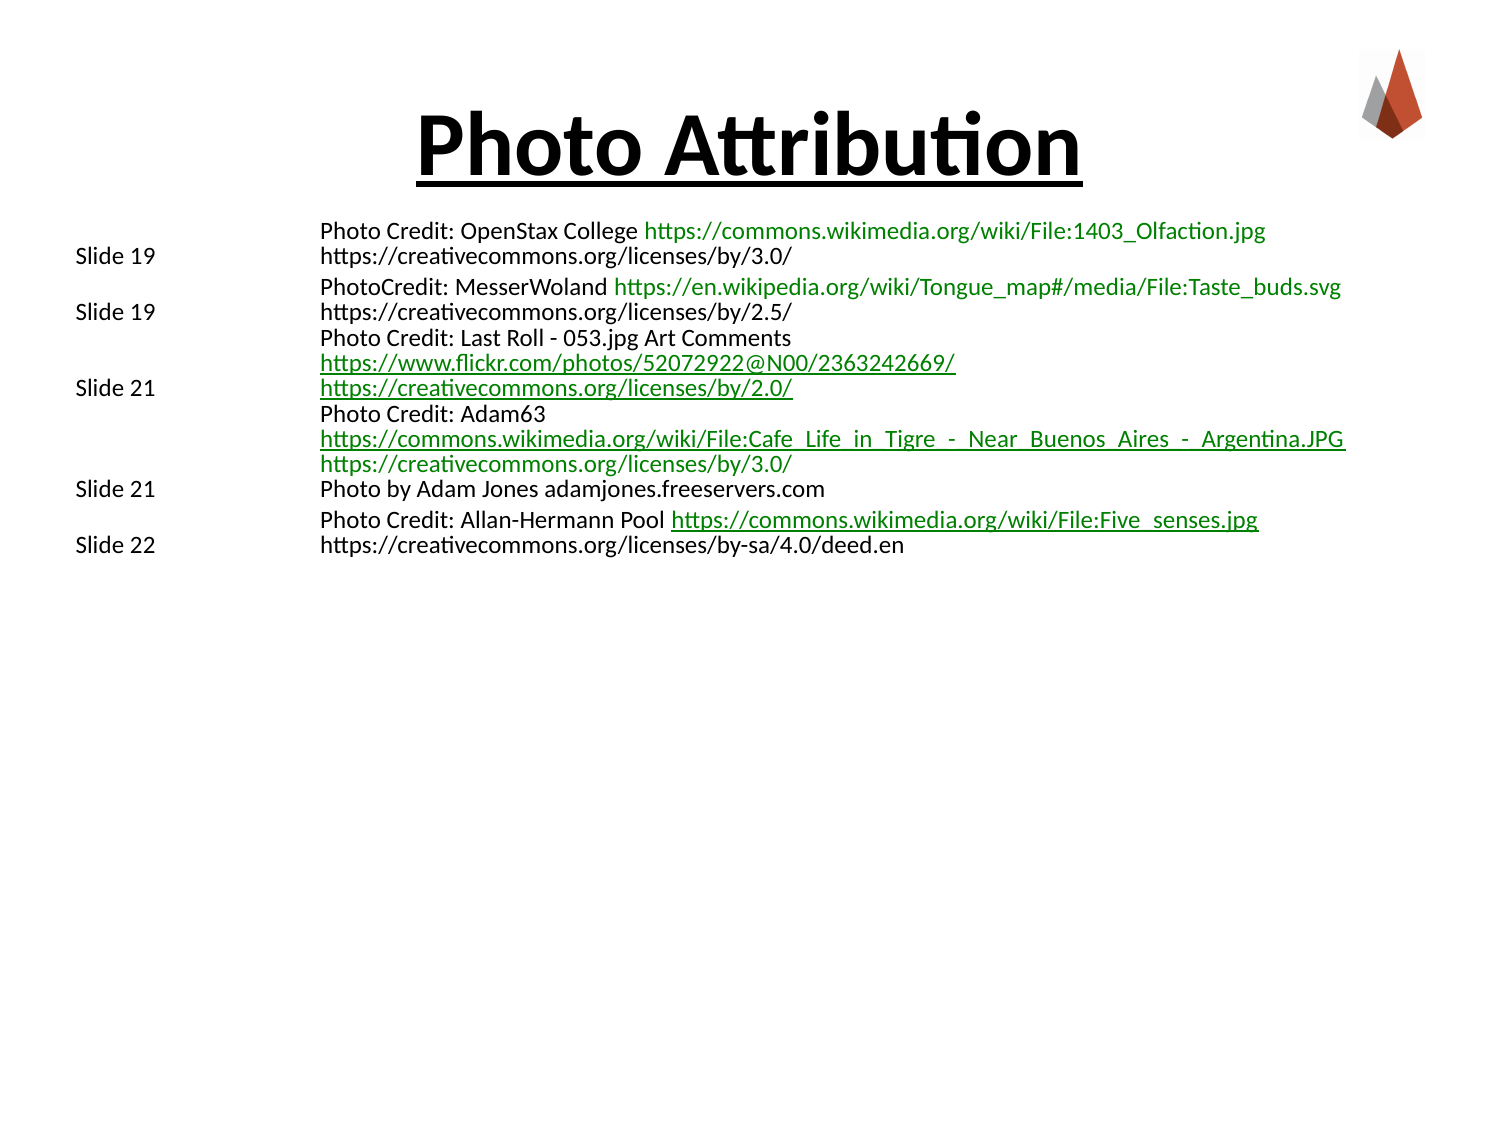

# Photo Attribution
| Slide 19 | Photo Credit: OpenStax College https://commons.wikimedia.org/wiki/File:1403\_Olfaction.jpg https://creativecommons.org/licenses/by/3.0/ |
| --- | --- |
| Slide 19 | PhotoCredit: MesserWoland https://en.wikipedia.org/wiki/Tongue\_map#/media/File:Taste\_buds.svg https://creativecommons.org/licenses/by/2.5/ |
| Slide 21 | Photo Credit: Last Roll - 053.jpg Art Comments https://www.flickr.com/photos/52072922@N00/2363242669/ https://creativecommons.org/licenses/by/2.0/ |
| Slide 21 | Photo Credit: Adam63 https://commons.wikimedia.org/wiki/File:Cafe\_Life\_in\_Tigre\_-\_Near\_Buenos\_Aires\_-\_Argentina.JPG https://creativecommons.org/licenses/by/3.0/ Photo by Adam Jones adamjones.freeservers.com |
| Slide 22 | Photo Credit: Allan-Hermann Pool https://commons.wikimedia.org/wiki/File:Five\_senses.jpg https://creativecommons.org/licenses/by-sa/4.0/deed.en |